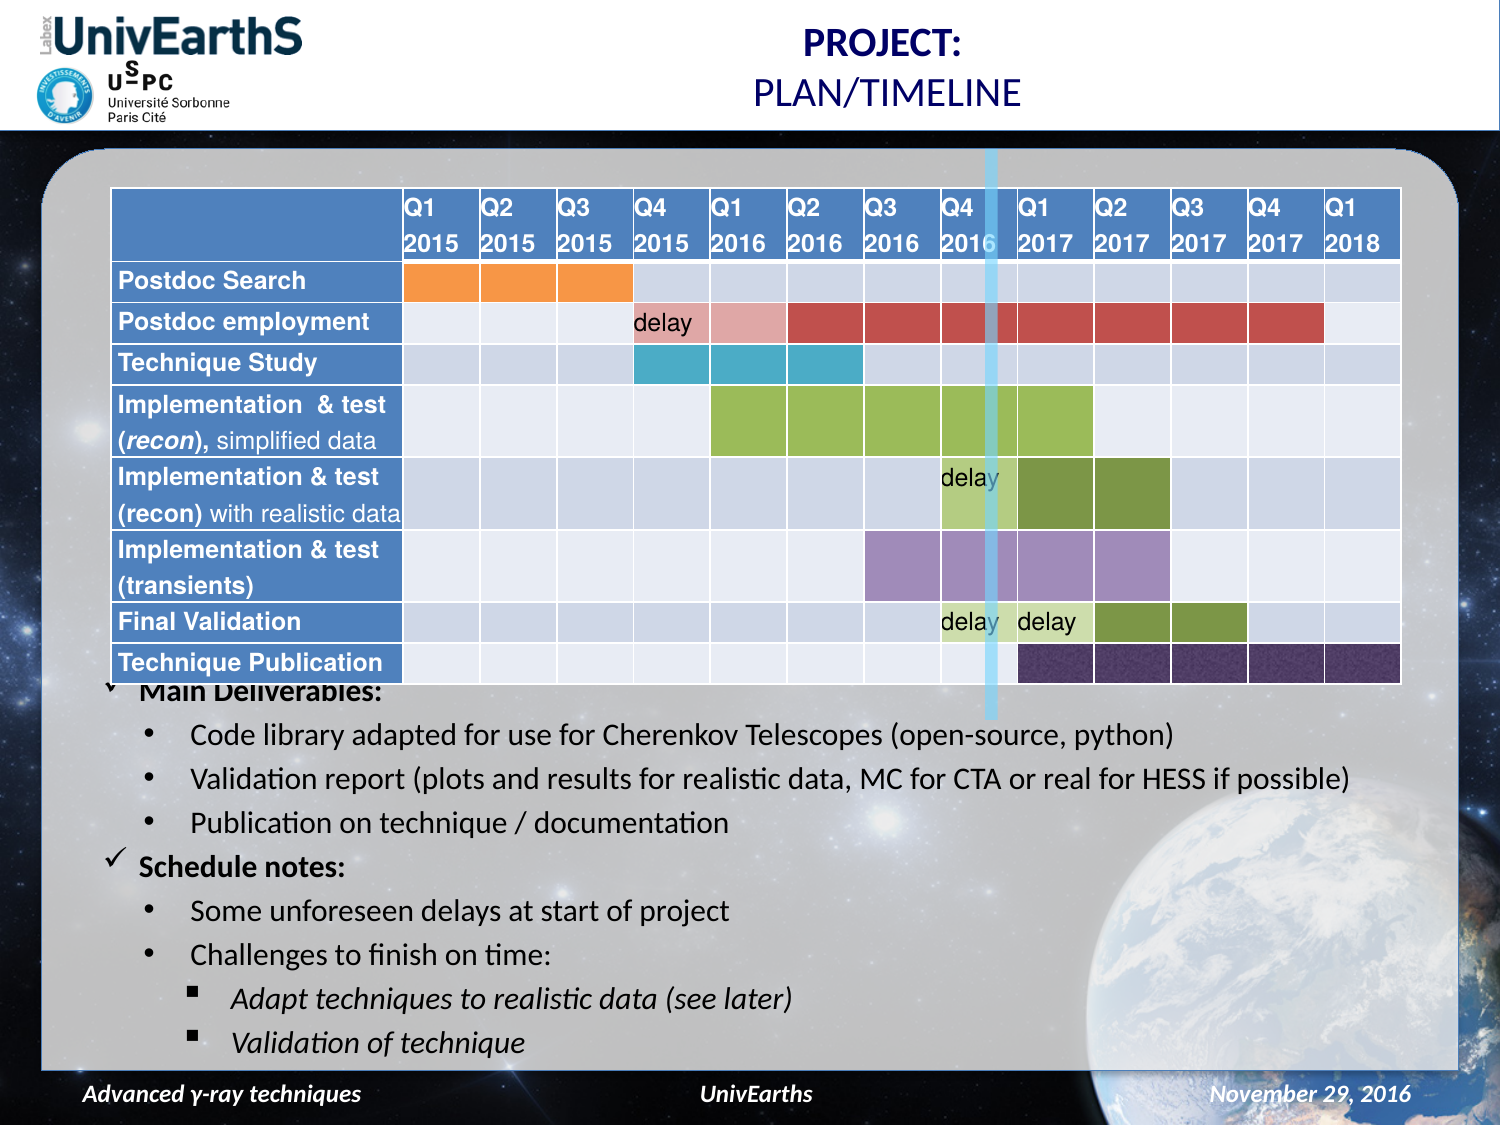

# Project:
 PLan/timeline

|  | Q1 2015 | Q2 2015 | Q3 2015 | Q4 2015 | Q1 2016 | Q2 2016 | Q3 2016 | Q4 2016 | Q1 2017 | Q2 2017 | Q3 2017 | Q4 2017 | Q1 2018 |
| --- | --- | --- | --- | --- | --- | --- | --- | --- | --- | --- | --- | --- | --- |
| Postdoc Search |  |  |  |  |  |  |  |  |  |  |  |  |  |
| Postdoc employment |  |  |  | delay |  |  |  |  |  |  |  |  |  |
| Technique Study |  |  |  |  |  |  |  |  |  |  |  |  |  |
| Implementation & test (recon), simplified data |  |  |  |  |  |  |  |  |  |  |  |  |  |
| Implementation & test (recon) with realistic data |  |  |  |  |  |  |  | delay |  |  |  |  |  |
| Implementation & test (transients) |  |  |  |  |  |  |  |  |  |  |  |  |  |
| Final Validation |  |  |  |  |  |  |  | delay | delay |  |  |  |  |
| Technique Publication |  |  |  |  |  |  |  |  |  |  |  |  |  |
Main Deliverables:
Code library adapted for use for Cherenkov Telescopes (open-source, python)
Validation report (plots and results for realistic data, MC for CTA or real for HESS if possible)
Publication on technique / documentation
Schedule notes:
Some unforeseen delays at start of project
Challenges to finish on time:
Adapt techniques to realistic data (see later)
Validation of technique